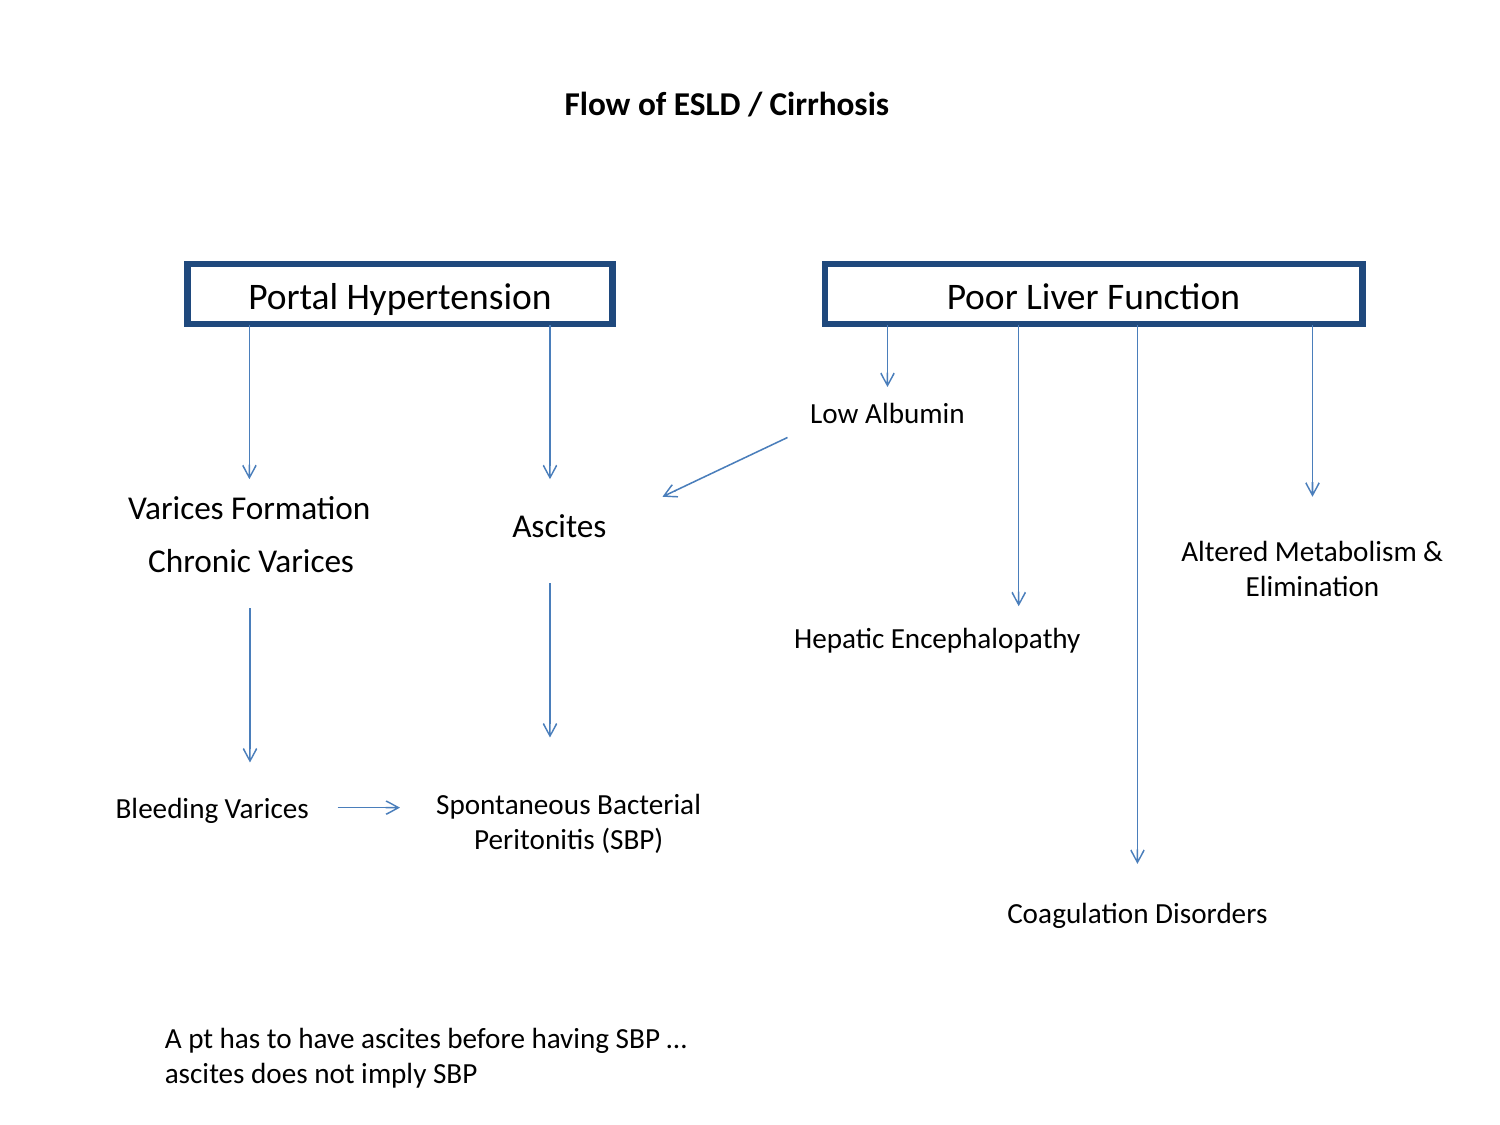

Flow of ESLD / Cirrhosis
Portal Hypertension
Poor Liver Function
Low Albumin
Varices Formation
Ascites
Altered Metabolism & Elimination
Chronic Varices
Hepatic Encephalopathy
Spontaneous Bacterial Peritonitis (SBP)
Bleeding Varices
Coagulation Disorders
A pt has to have ascites before having SBP … ascites does not imply SBP